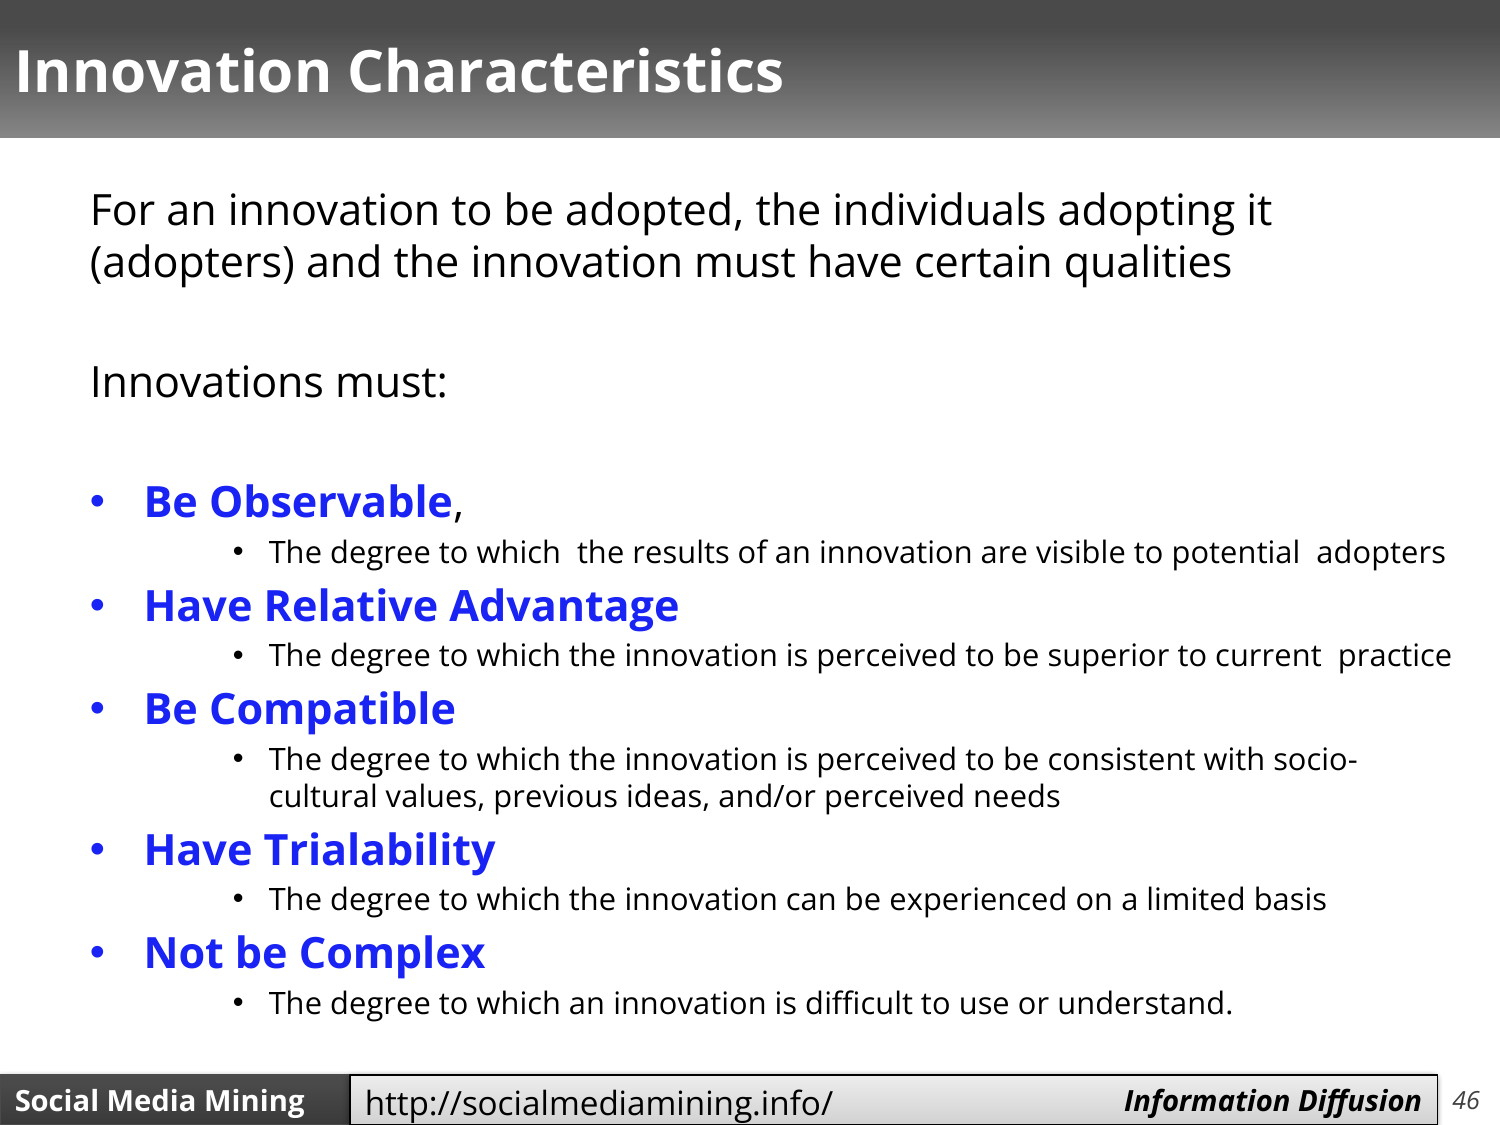

# Innovation Characteristics
For an innovation to be adopted, the individuals adopting it (adopters) and the innovation must have certain qualities

Innovations must:

Be Observable,
The degree to which  the results of an innovation are visible to potential  adopters
Have Relative Advantage
The degree to which the innovation is perceived to be superior to current  practice
Be Compatible
The degree to which the innovation is perceived to be consistent with socio- cultural values, previous ideas, and/or perceived needs
Have Trialability
The degree to which the innovation can be experienced on a limited basis
Not be Complex
The degree to which an innovation is difficult to use or understand.